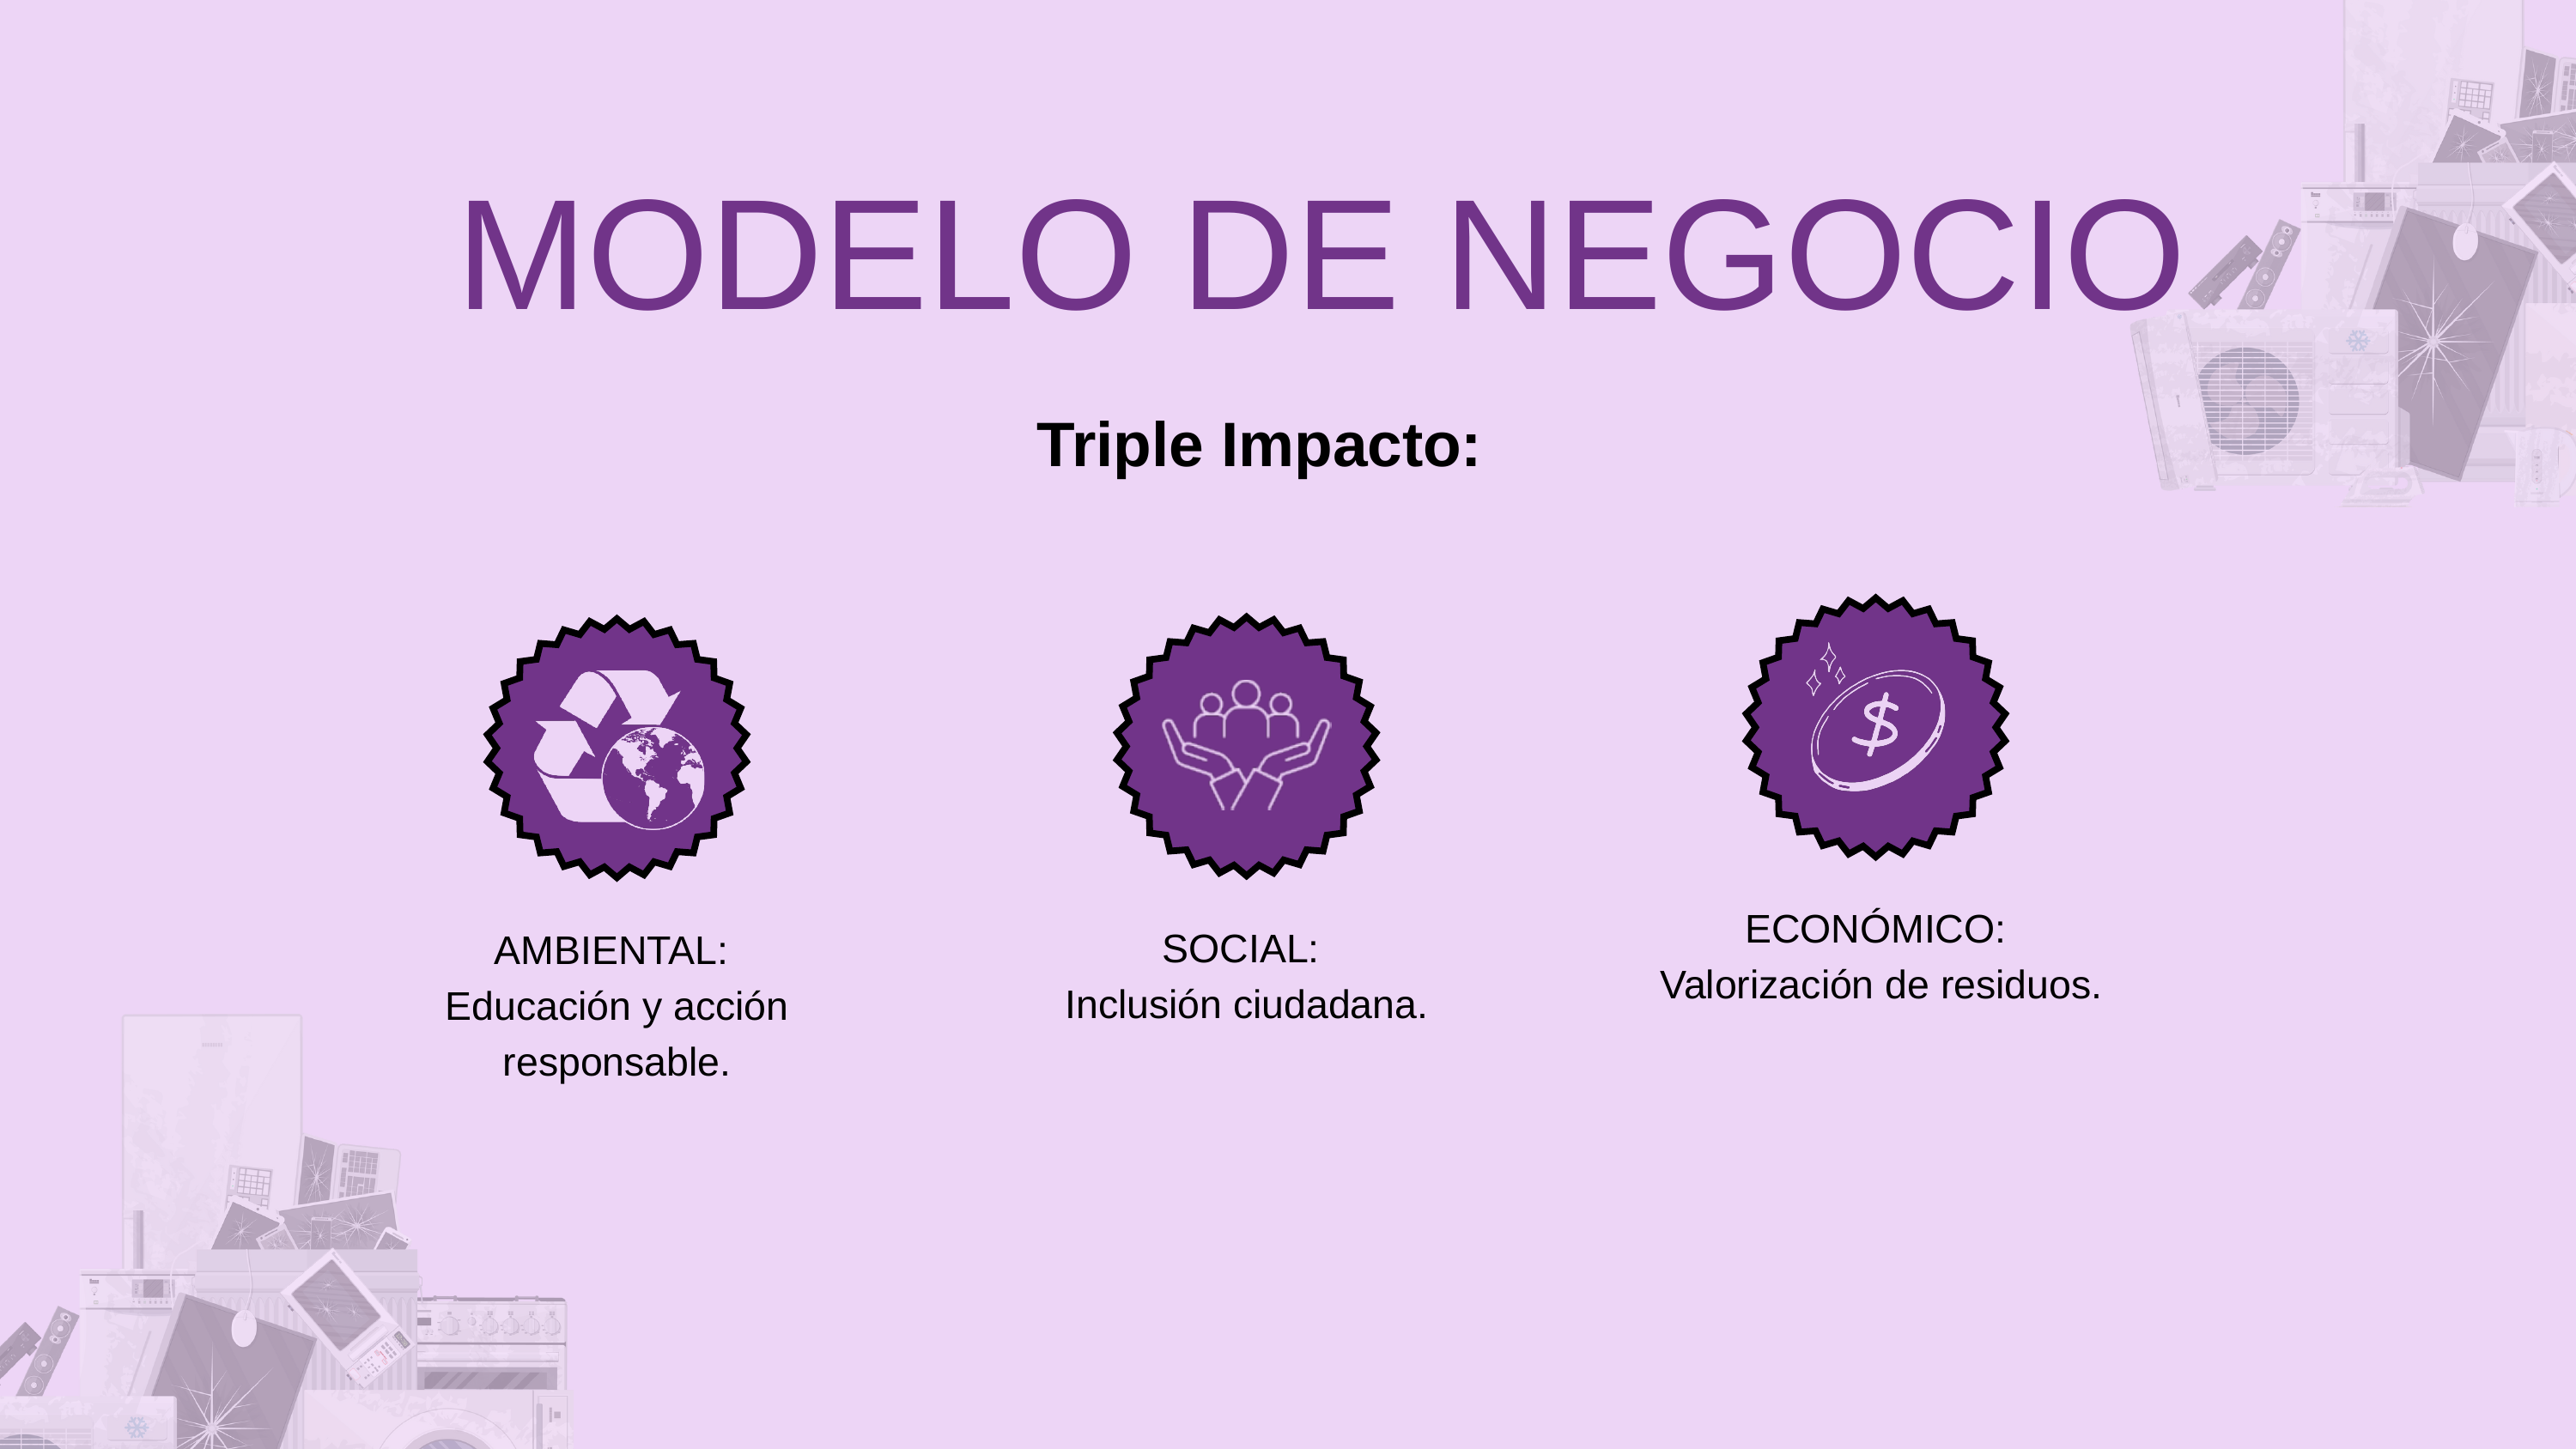

MODELO DE NEGOCIO
Triple Impacto:

ECONÓMICO:
 Valorización de residuos.

SOCIAL:
Inclusión ciudadana.

AMBIENTAL:
Educación y acción responsable.